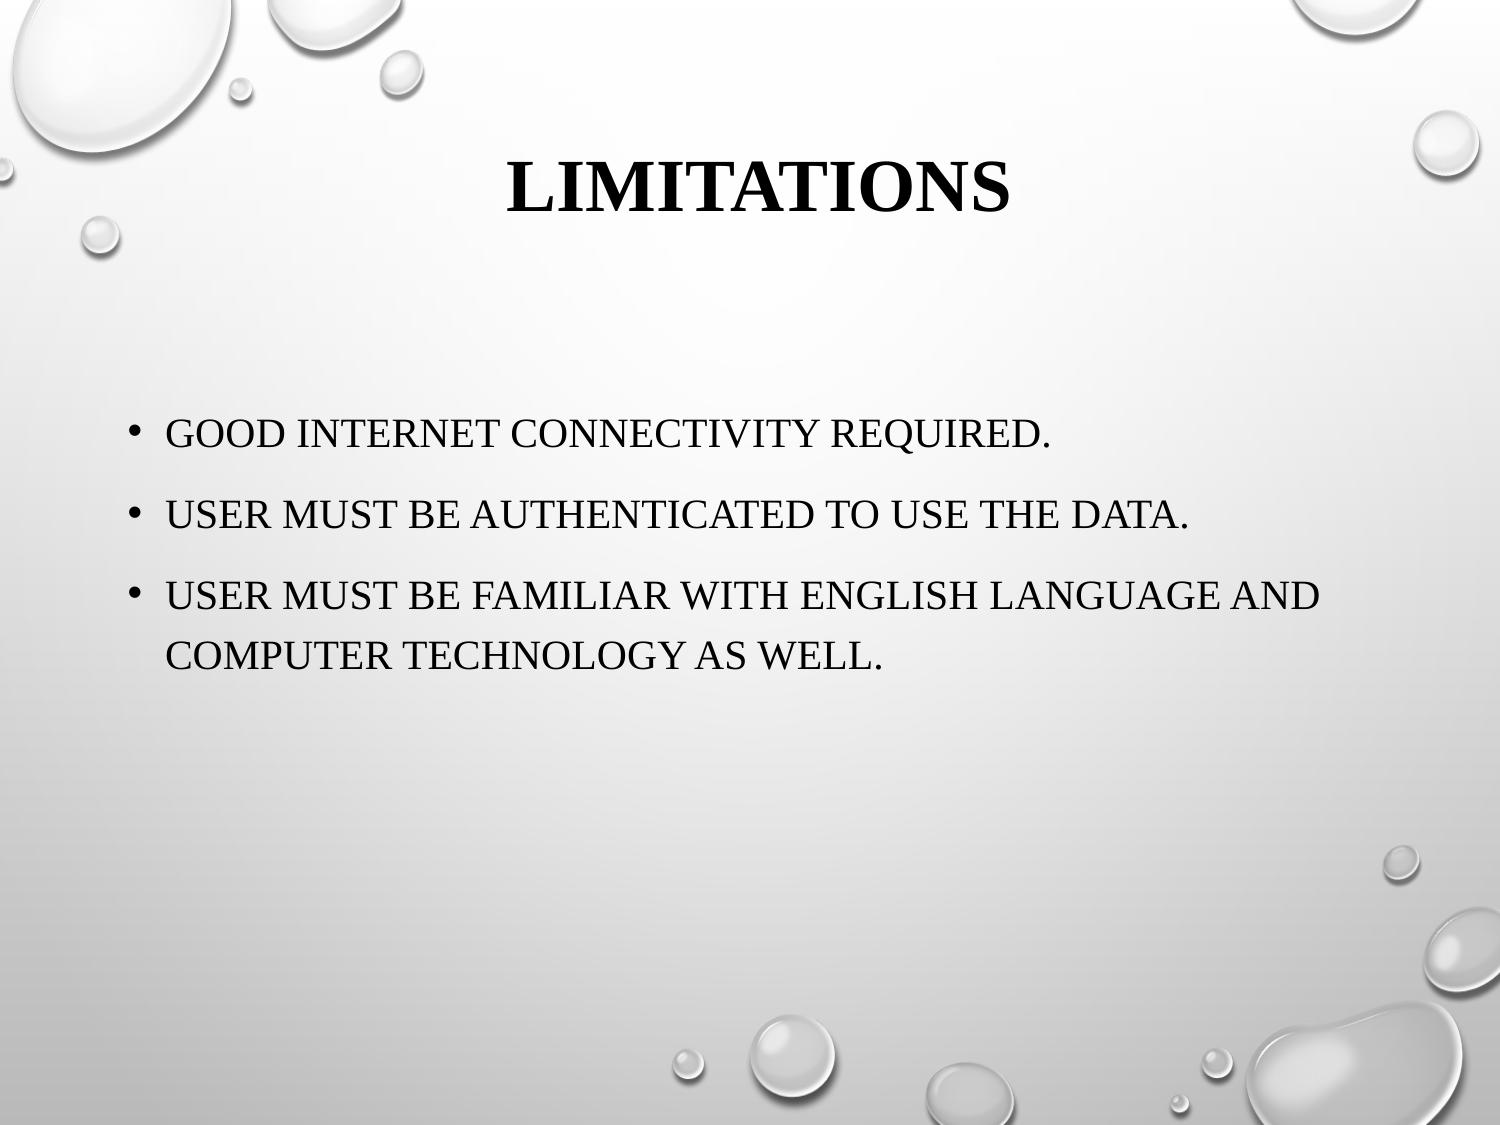

# LIMITATIONS
Good internet connectivity required.
User must be authenticated to use the data.
User must be familiar with English language and computer technology as well.